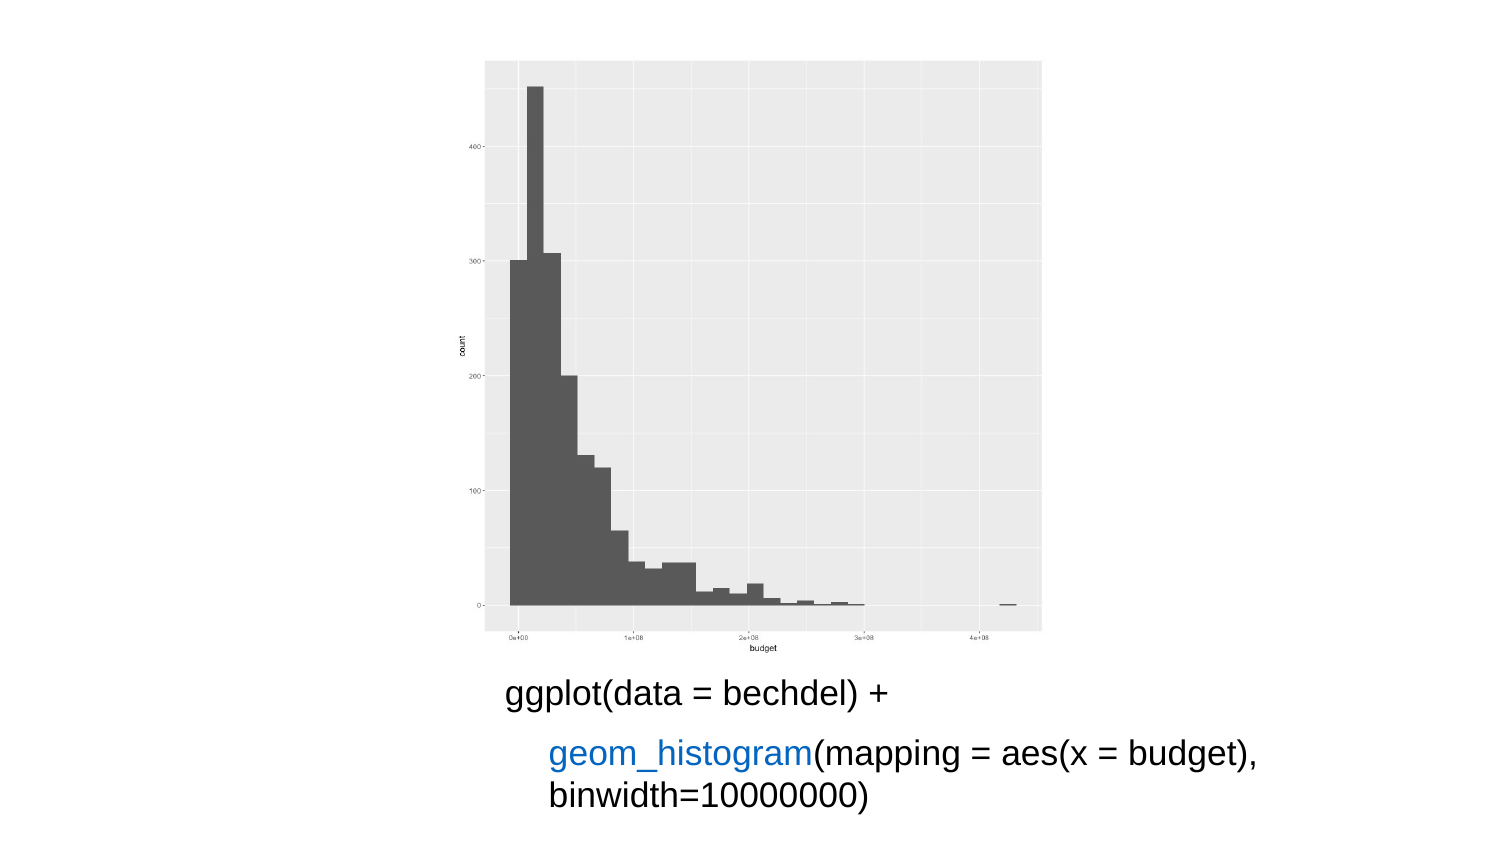

ggplot(data = bechdel) +
geom_histogram(mapping = aes(x = budget), binwidth=10000000)